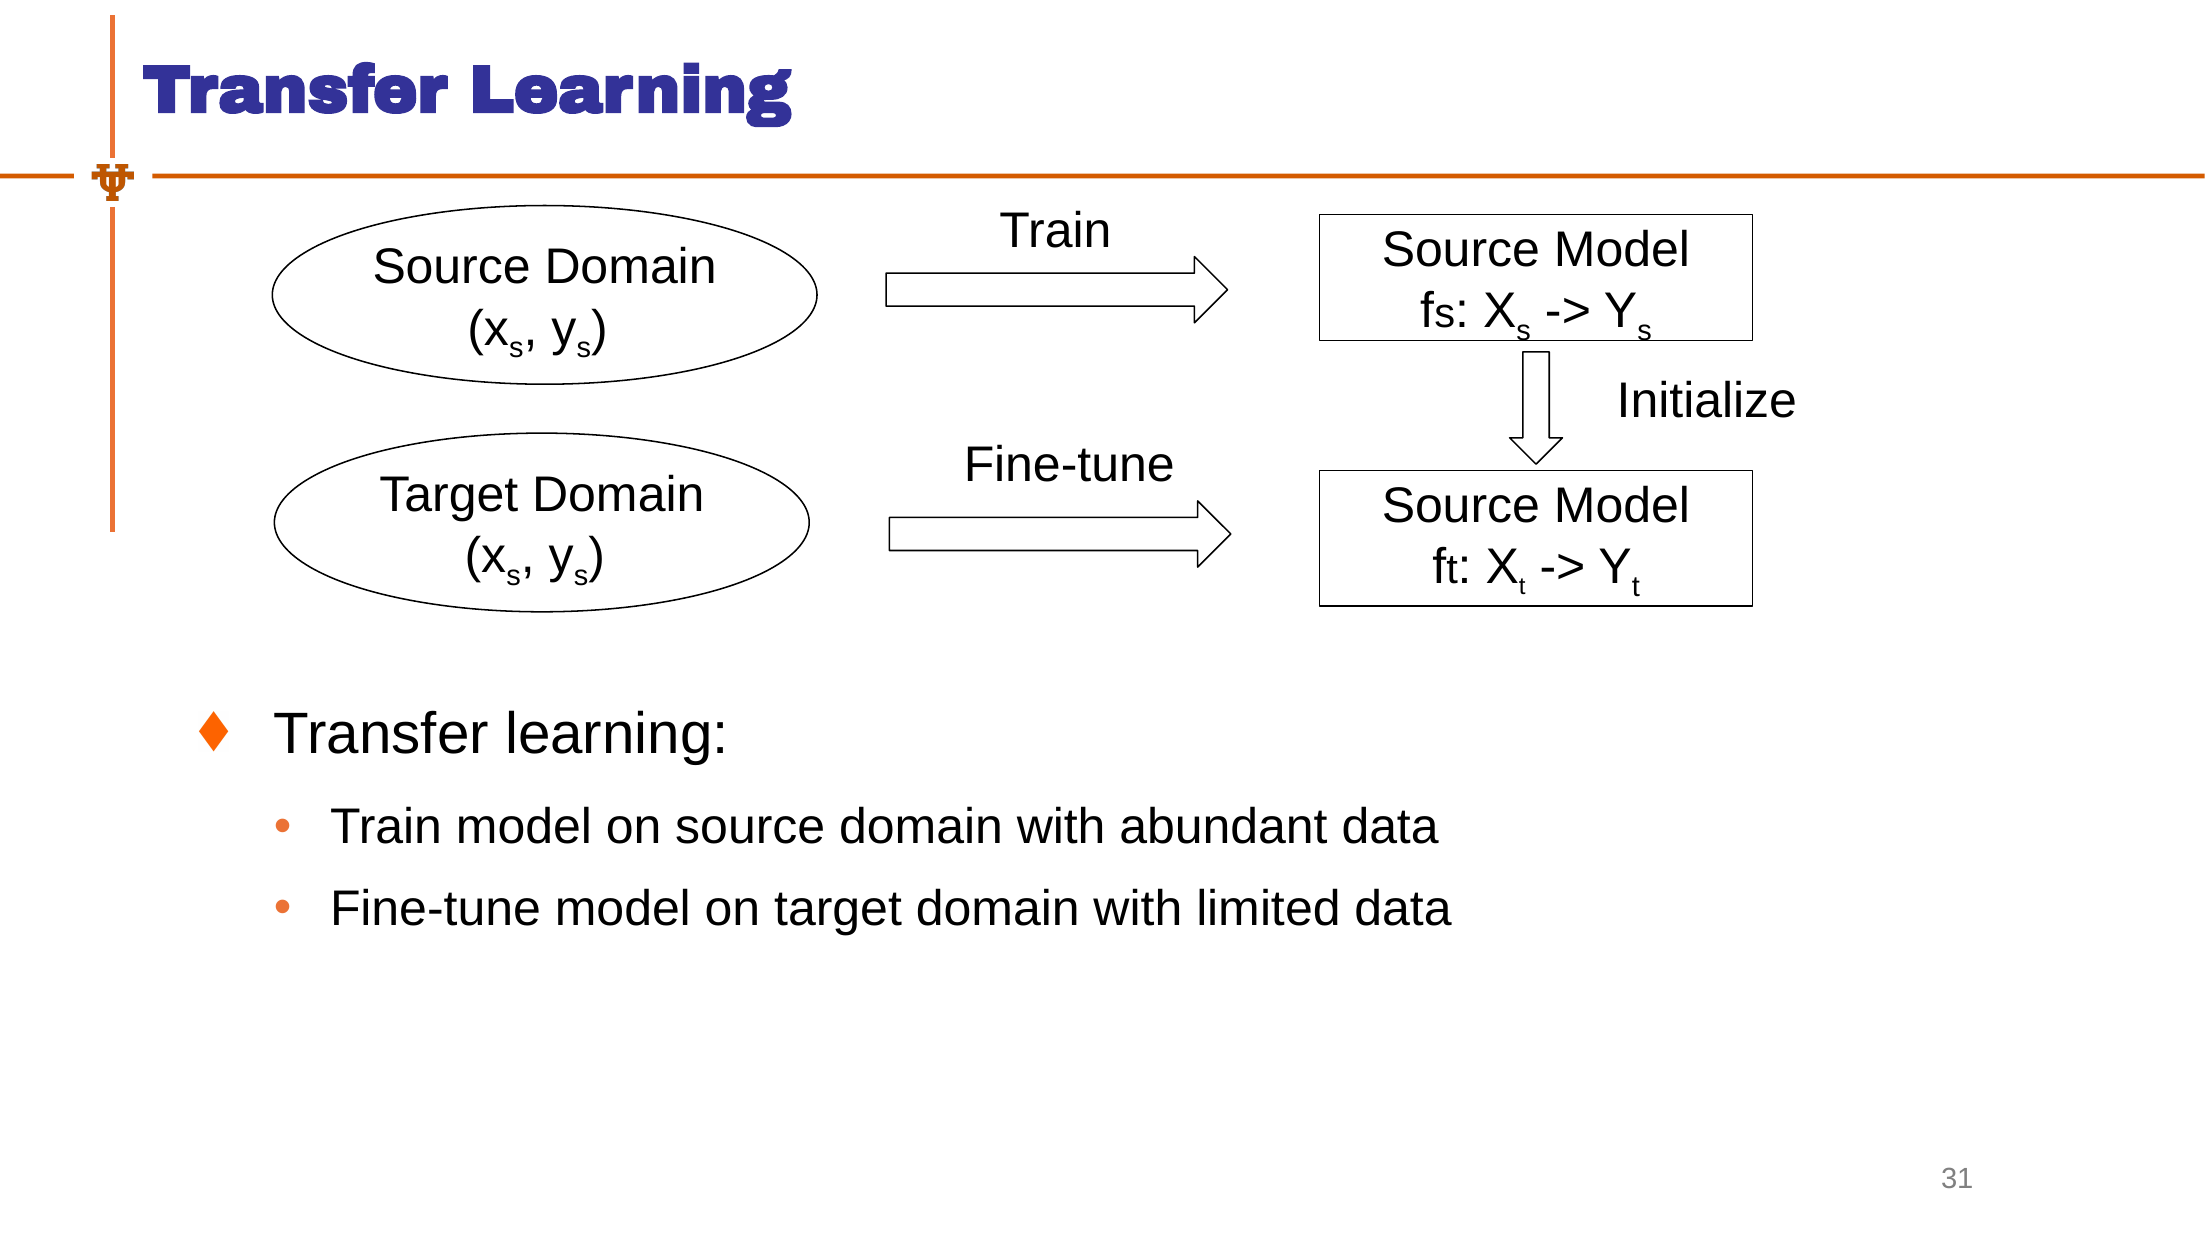

# Transfer Learning
Train
Source Domain
(xs, ys)
Source Model
fs: Xs -> Ys

Initialize

Fine-tune
Target Domain
(xs, ys)
Source Model
ft: Xt -> Yt

Transfer learning:
Train model on source domain with abundant data
Fine-tune model on target domain with limited data

31